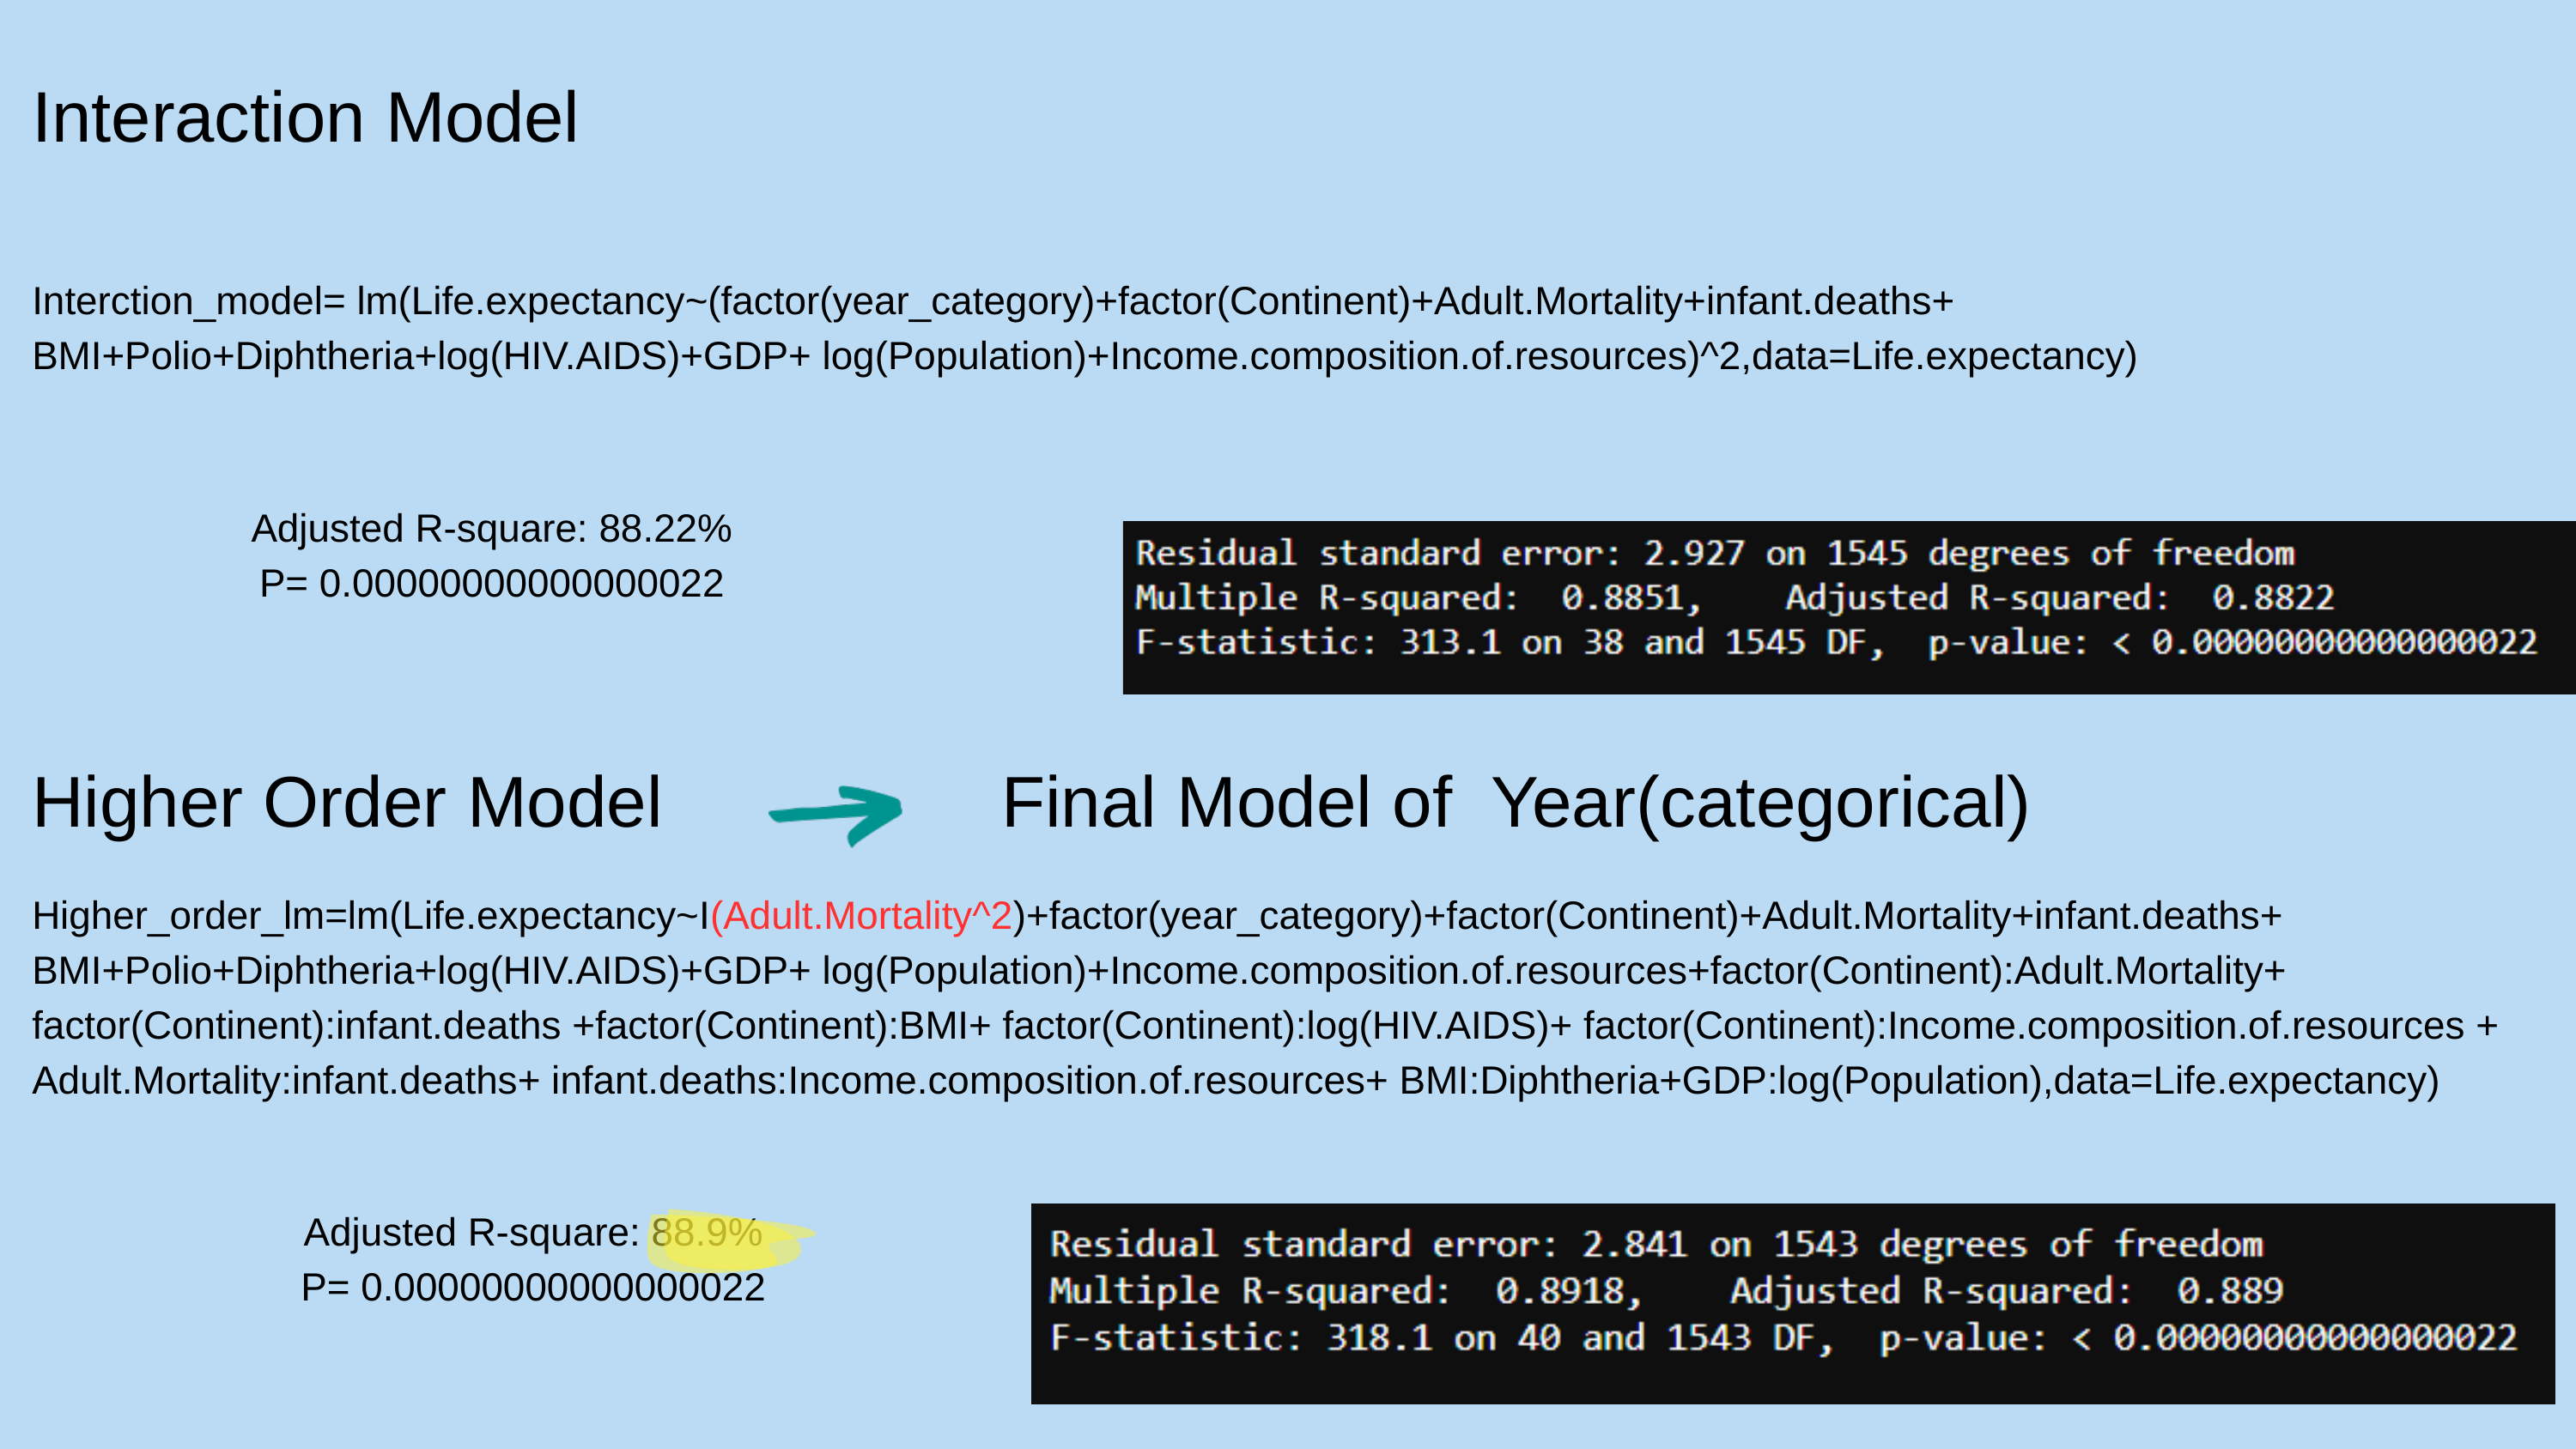

Interaction Model

Interction_model= lm(Life.expectancy~(factor(year_category)+factor(Continent)+Adult.Mortality+infant.deaths+ BMI+Polio+Diphtheria+log(HIV.AIDS)+GDP+ log(Population)+Income.composition.of.resources)^2,data=Life.expectancy)
Adjusted R-square: 88.22%
P= 0.00000000000000022

Higher Order Model                 Final Model of  Year(categorical)

Higher_order_lm=lm(Life.expectancy~I(Adult.Mortality^2)+factor(year_category)+factor(Continent)+Adult.Mortality+infant.deaths+ BMI+Polio+Diphtheria+log(HIV.AIDS)+GDP+ log(Population)+Income.composition.of.resources+factor(Continent):Adult.Mortality+ factor(Continent):infant.deaths +factor(Continent):BMI+ factor(Continent):log(HIV.AIDS)+ factor(Continent):Income.composition.of.resources + Adult.Mortality:infant.deaths+ infant.deaths:Income.composition.of.resources+ BMI:Diphtheria+GDP:log(Population),data=Life.expectancy)

Adjusted R-square: 88.9%
P= 0.00000000000000022